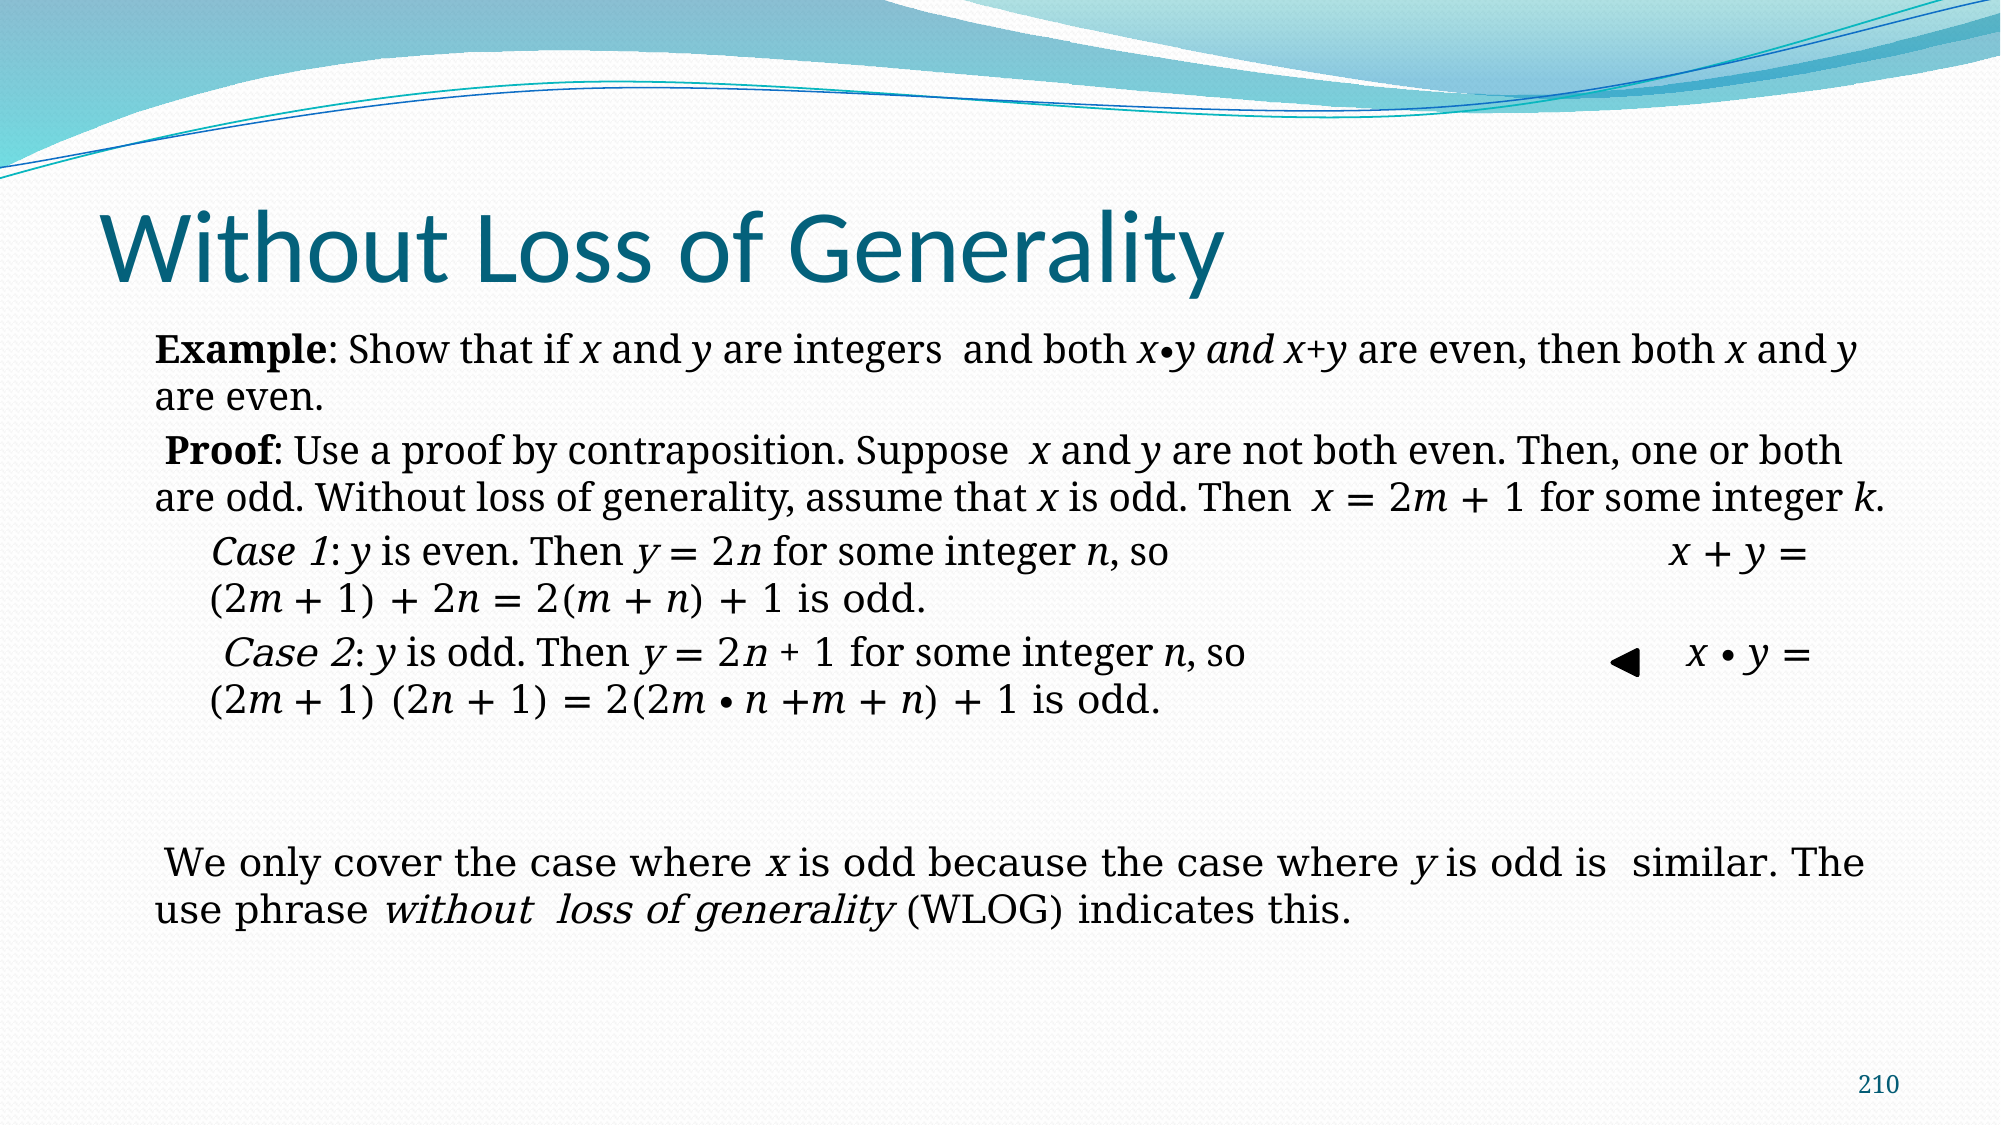

# Without Loss of Generality
    Example: Show that if x and y are integers  and both x∙y and x+y are even, then both x and y are even.
     Proof: Use a proof by contraposition. Suppose  x and y are not both even. Then, one or both are odd. Without loss of generality, assume that x is odd. Then  x = 2m + 1 for some integer k.
    Case 1: y is even. Then y = 2n for some integer n, so                                                  x + y = (2m + 1) + 2n = 2(m + n) + 1 is odd.
    Case 2: y is odd. Then y = 2n + 1 for some integer n, so                                            x ∙ y = (2m + 1) (2n + 1) = 2(2m ∙ n +m + n) + 1 is odd.

    We only cover the case where x is odd because the case where y is odd is  similar. The use phrase without  loss of generality (WLOG) indicates this.

210